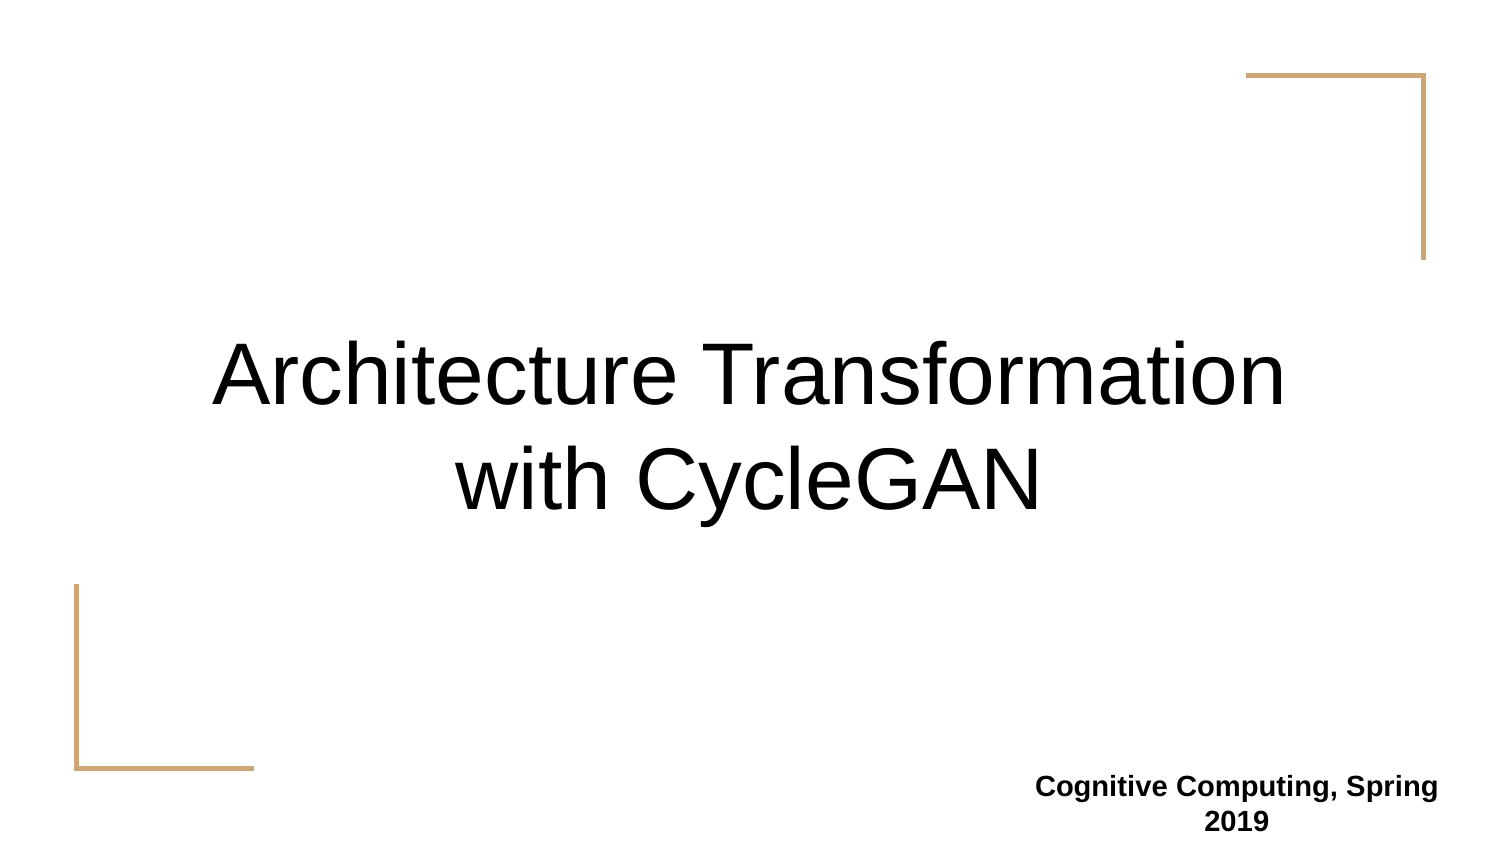

# Architecture Transformation with CycleGAN
Cognitive Computing, Spring 2019